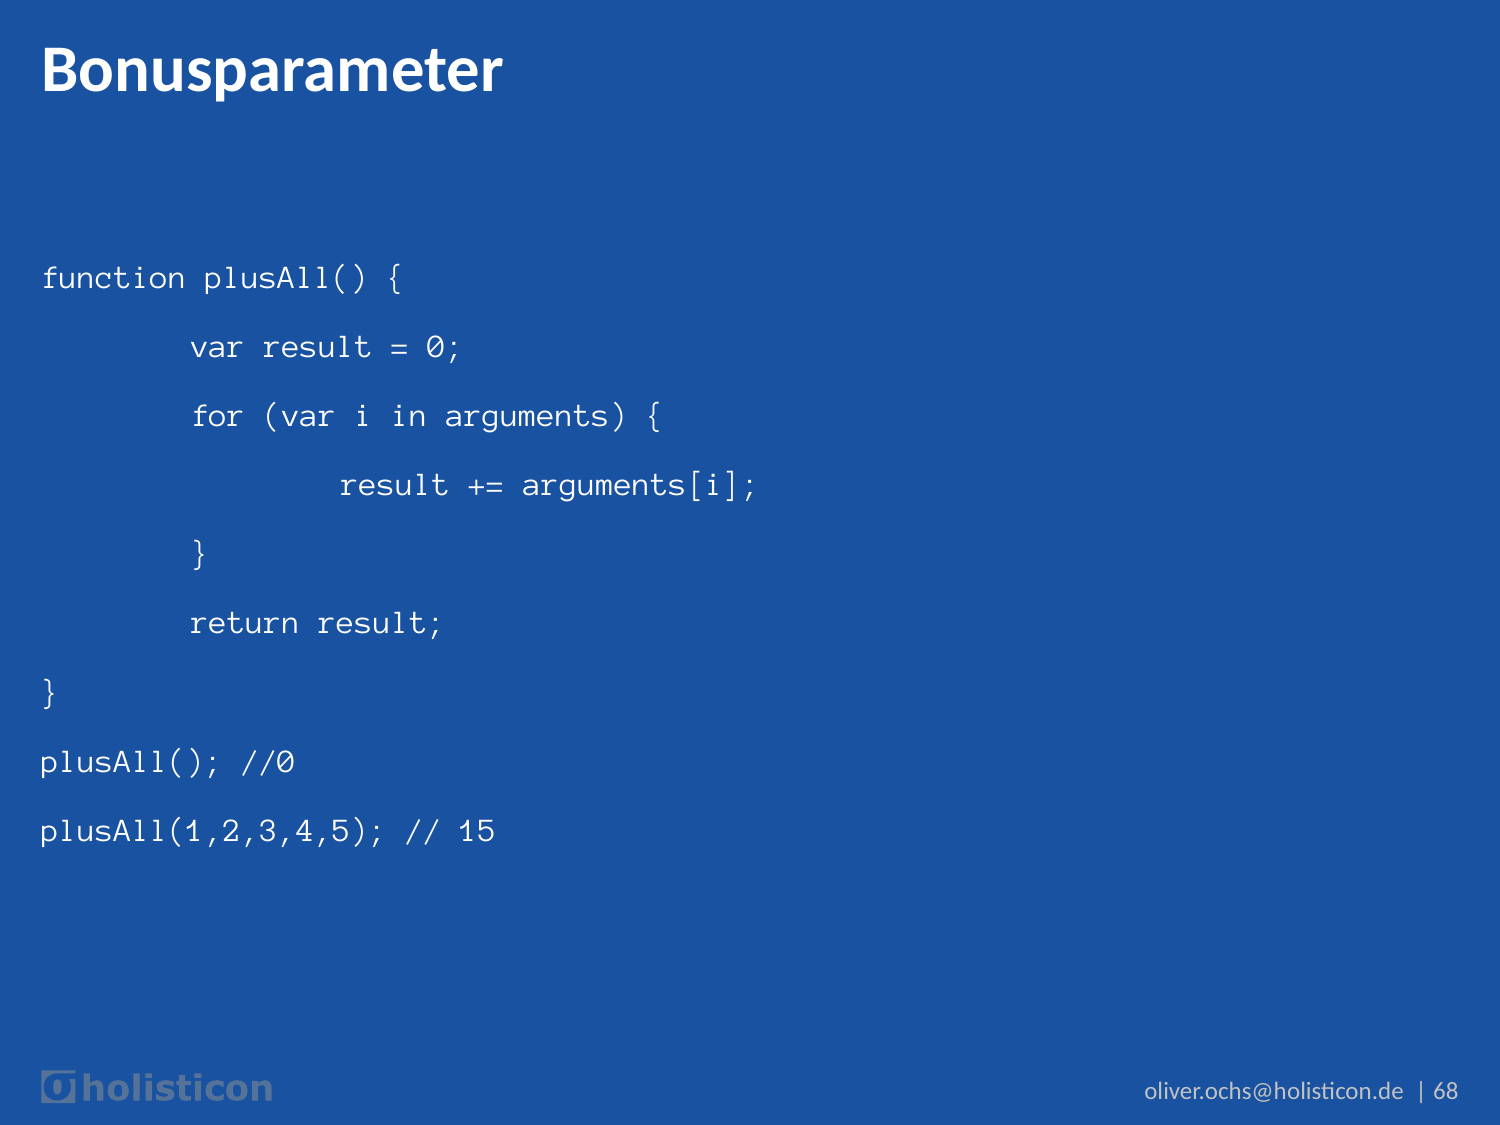

# Bonusparameter
function plusAll() {
	var result = 0;
	for (var i in arguments) {
		result += arguments[i];
	}
	return result;
}
plusAll(); //0
plusAll(1,2,3,4,5); // 15